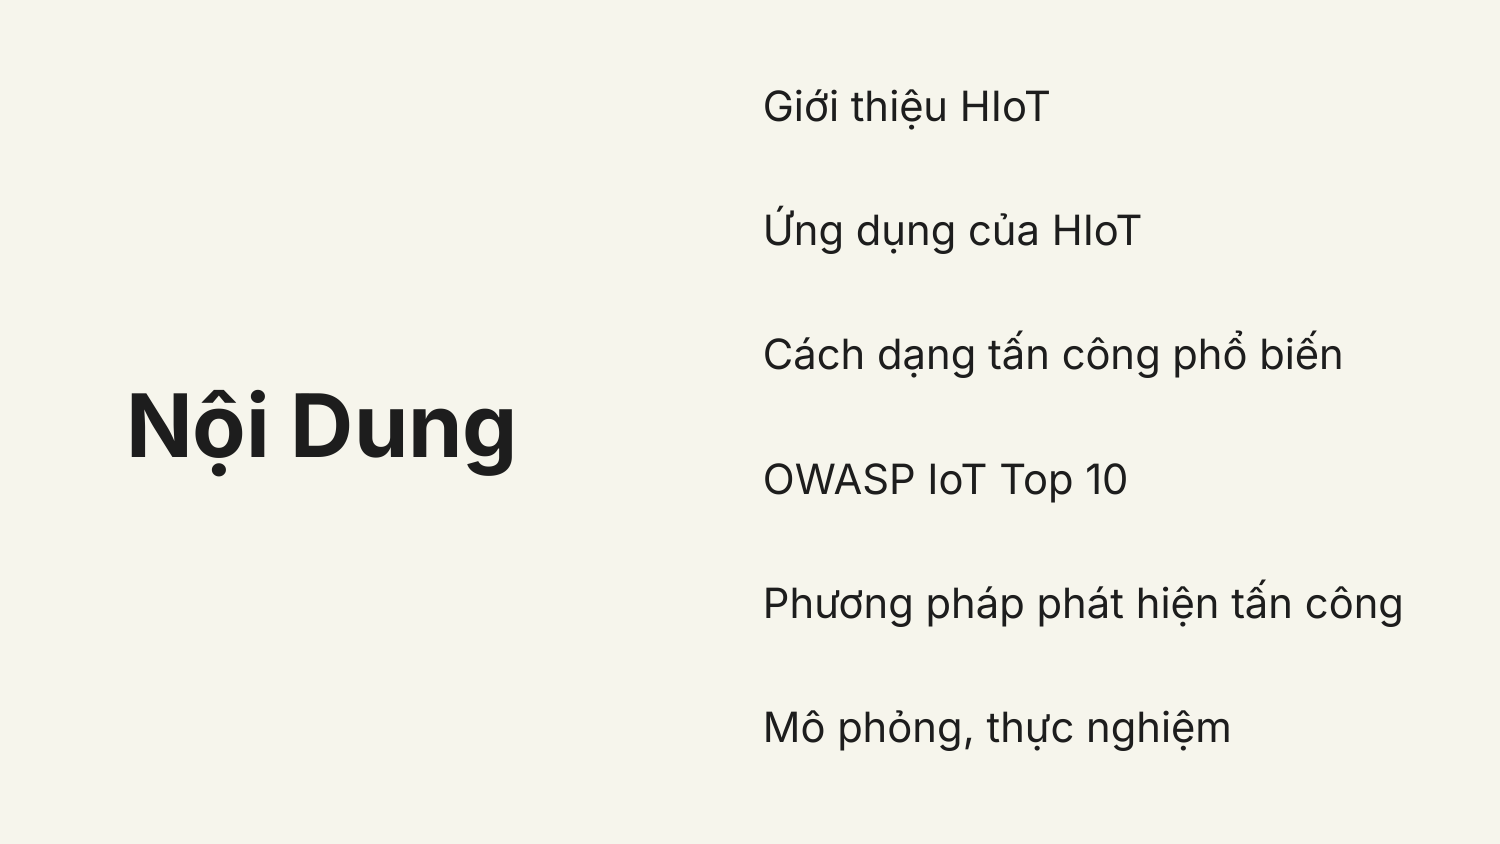

Giới thiệu HIoT
Ứng dụng của HIoT
# Nội Dung
Cách dạng tấn công phổ biến
OWASP IoT Top 10
Phương pháp phát hiện tấn công
Mô phỏng, thực nghiệm